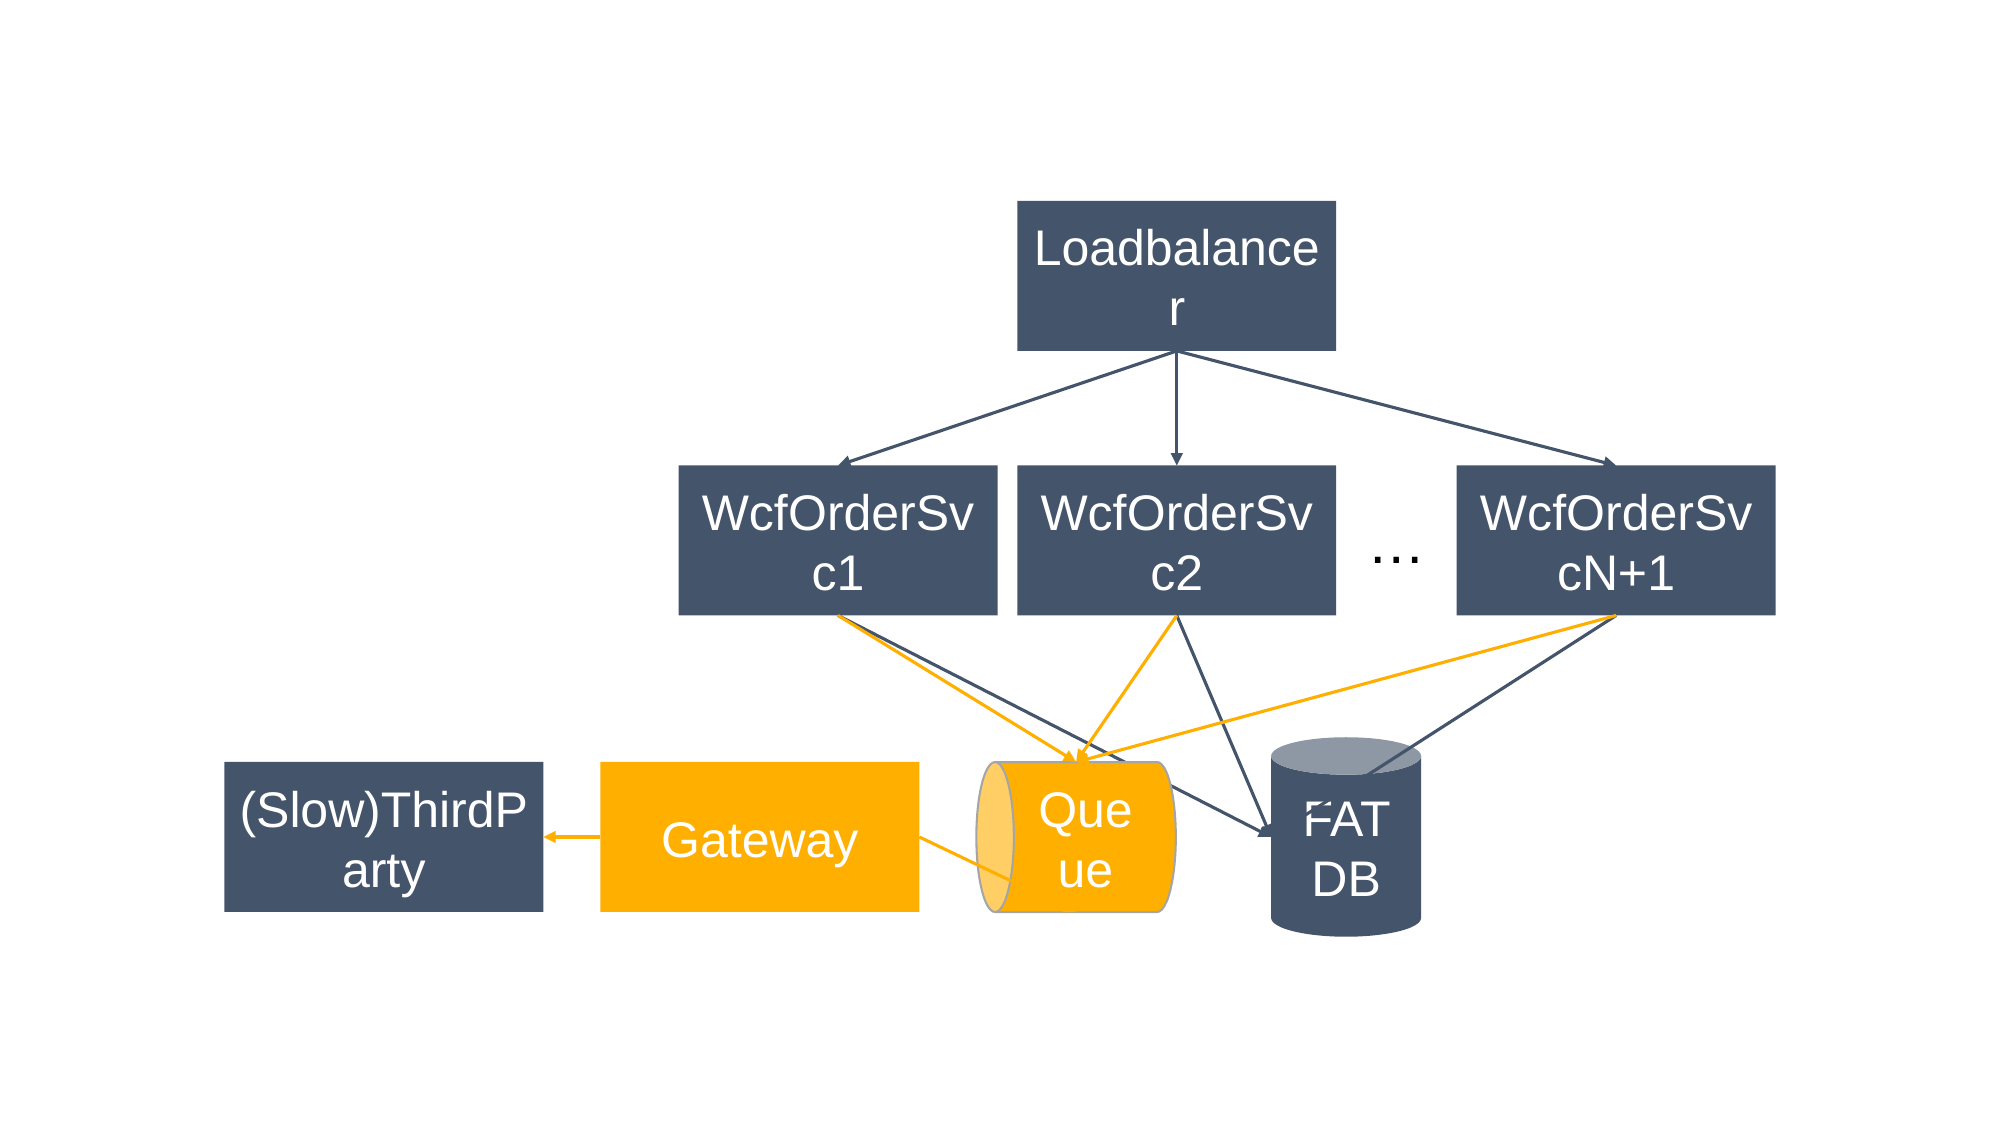

Loadbalancer
WcfOrderSvc1
WcfOrderSvc2
WcfOrderSvcN+1
…
Queue
(Slow)ThirdParty
Gateway
FAT DB